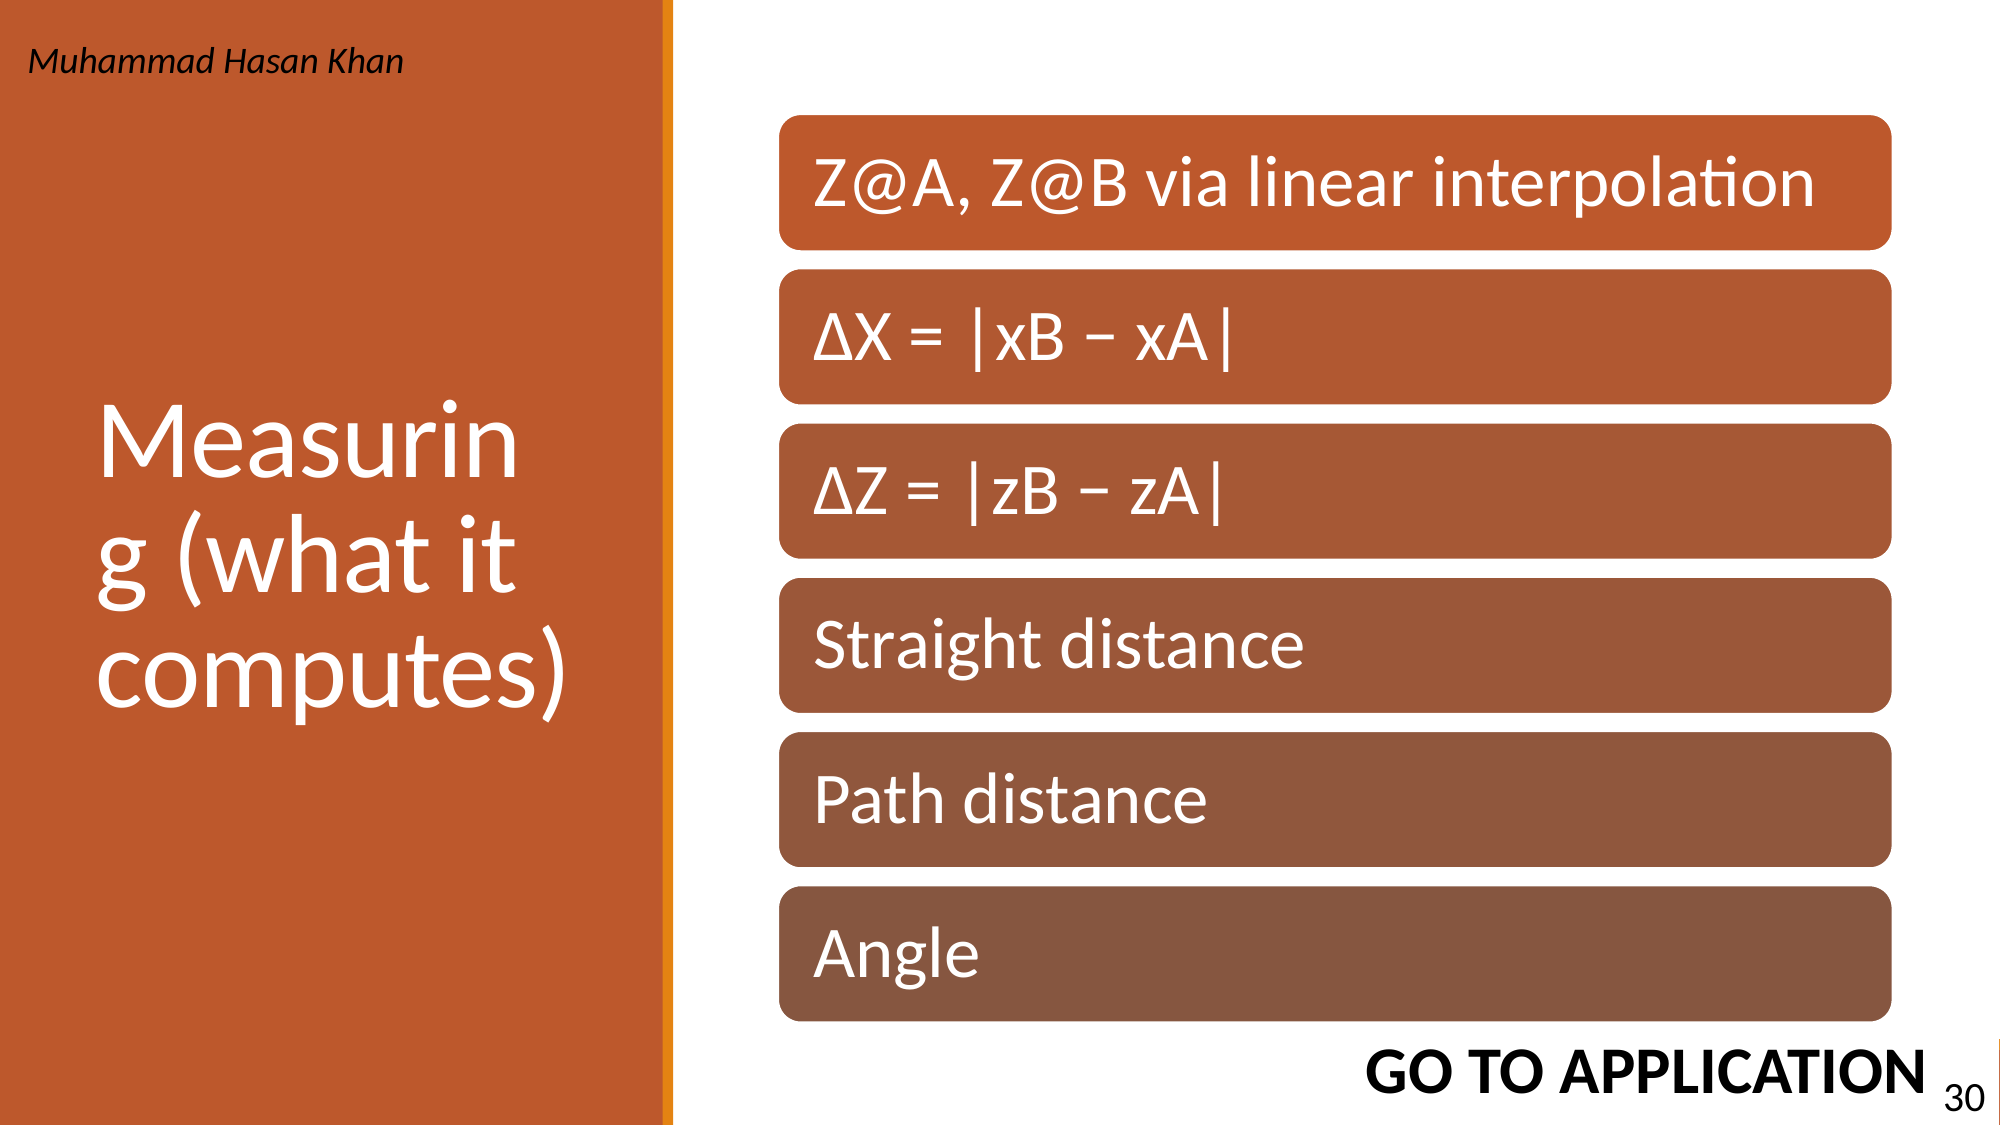

Muhammad Hasan Khan
# Measuring (what it computes)
Z@A, Z@B via linear interpolation
ΔX = |xB − xA|
ΔZ = |zB − zA|
Straight distance
Path distance
Angle
GO TO APPLICATION
30